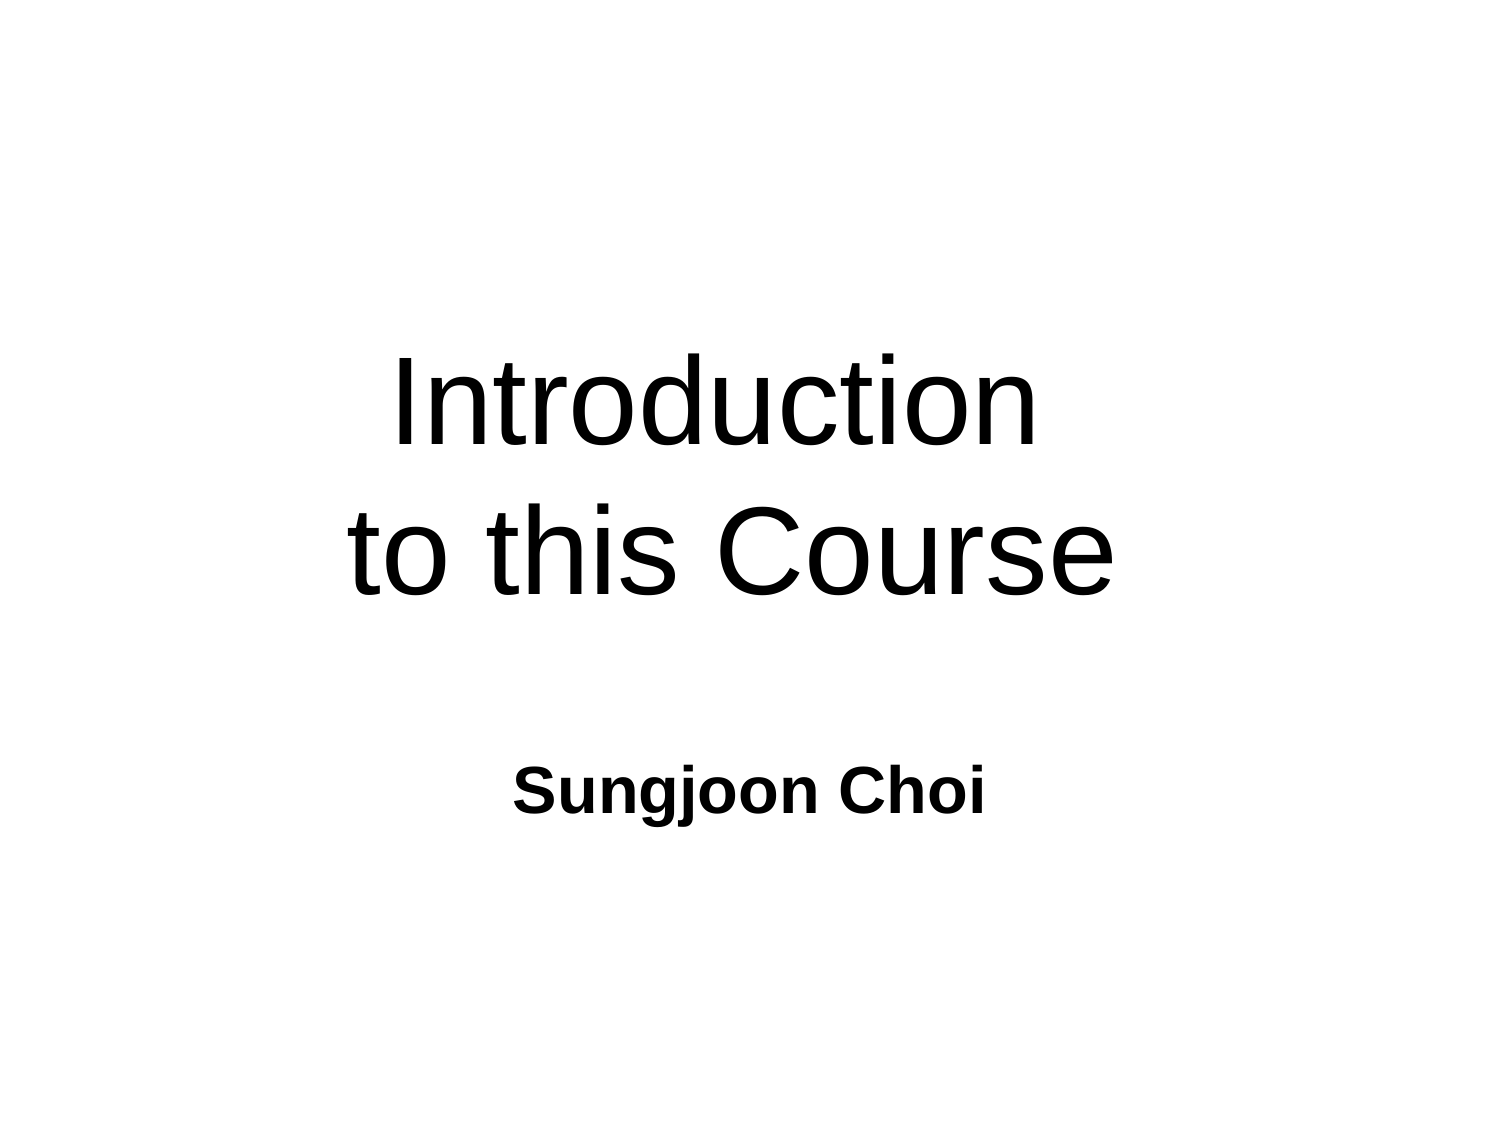

# Introduction to this Course
Sungjoon Choi